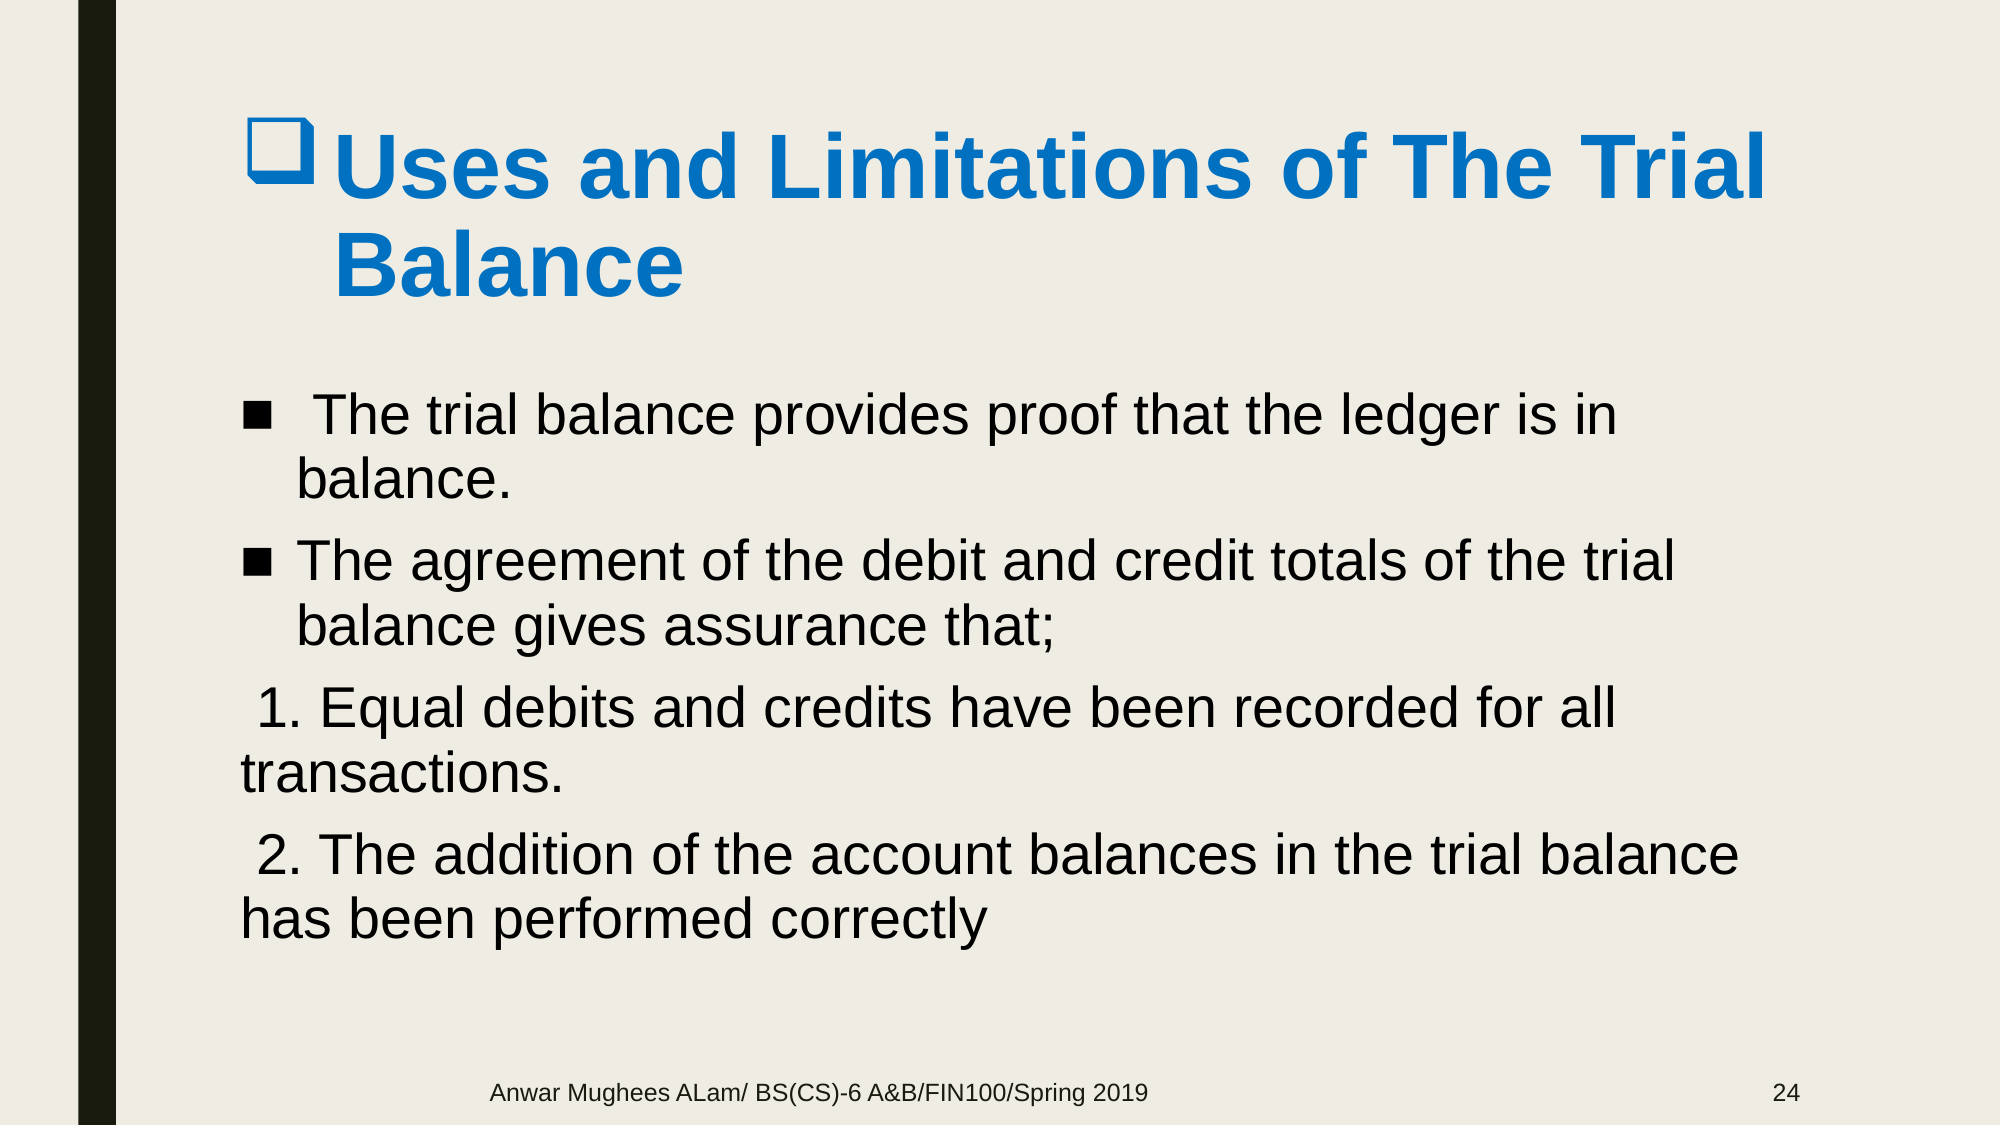

# Uses and Limitations of The Trial Balance
 The trial balance provides proof that the ledger is in balance.
The agreement of the debit and credit totals of the trial balance gives assurance that;
 1. Equal debits and credits have been recorded for all transactions.
 2. The addition of the account balances in the trial balance has been performed correctly

Anwar Mughees ALam/ BS(CS)-6 A&B/FIN100/Spring 2019
24